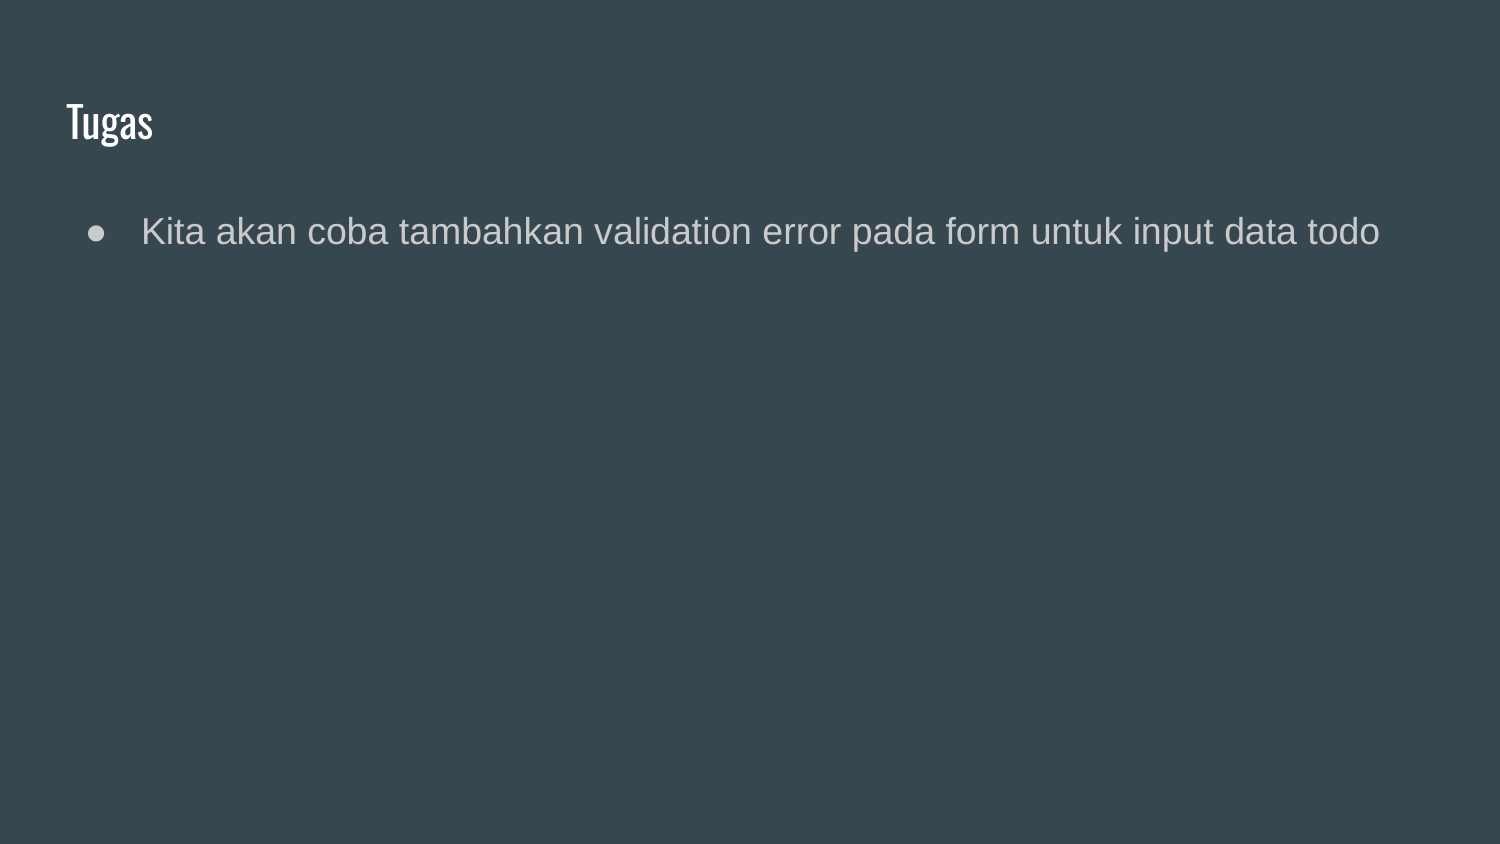

# Tugas
Kita akan coba tambahkan validation error pada form untuk input data todo